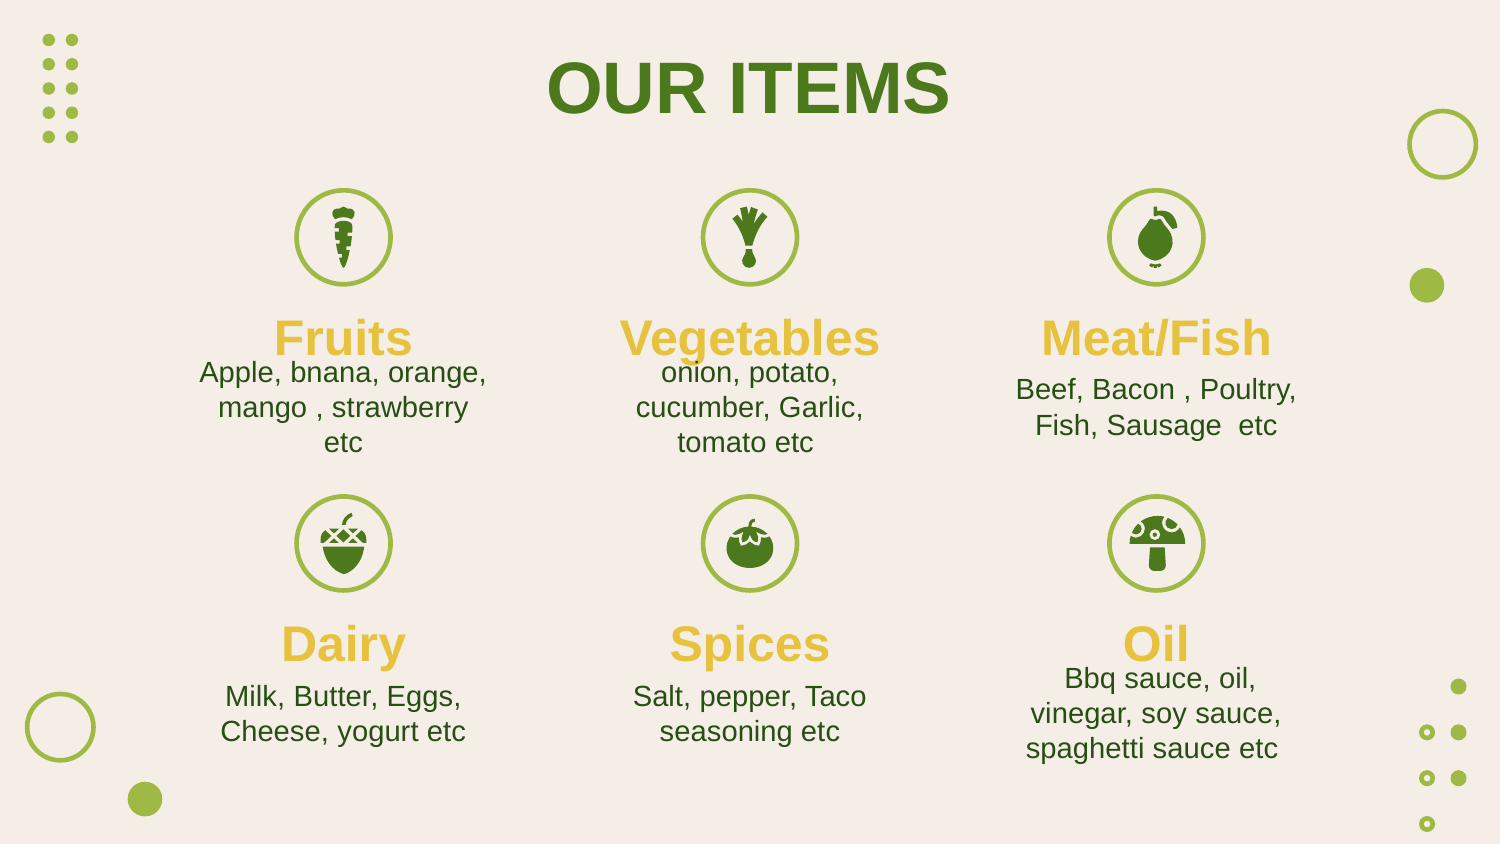

# OUR ITEMS

Vegetables
Fruits
Meat/Fish
Apple, bnana, orange, mango , strawberry etc
onion, potato, cucumber, Garlic, tomato etc
Beef, Bacon , Poultry, Fish, Sausage  etc

Dairy
Spices
Oil
Milk, Butter, Eggs, Cheese, yogurt etc
Salt, pepper, Taco seasoning etc
 Bbq sauce, oil, vinegar, soy sauce, spaghetti sauce etc